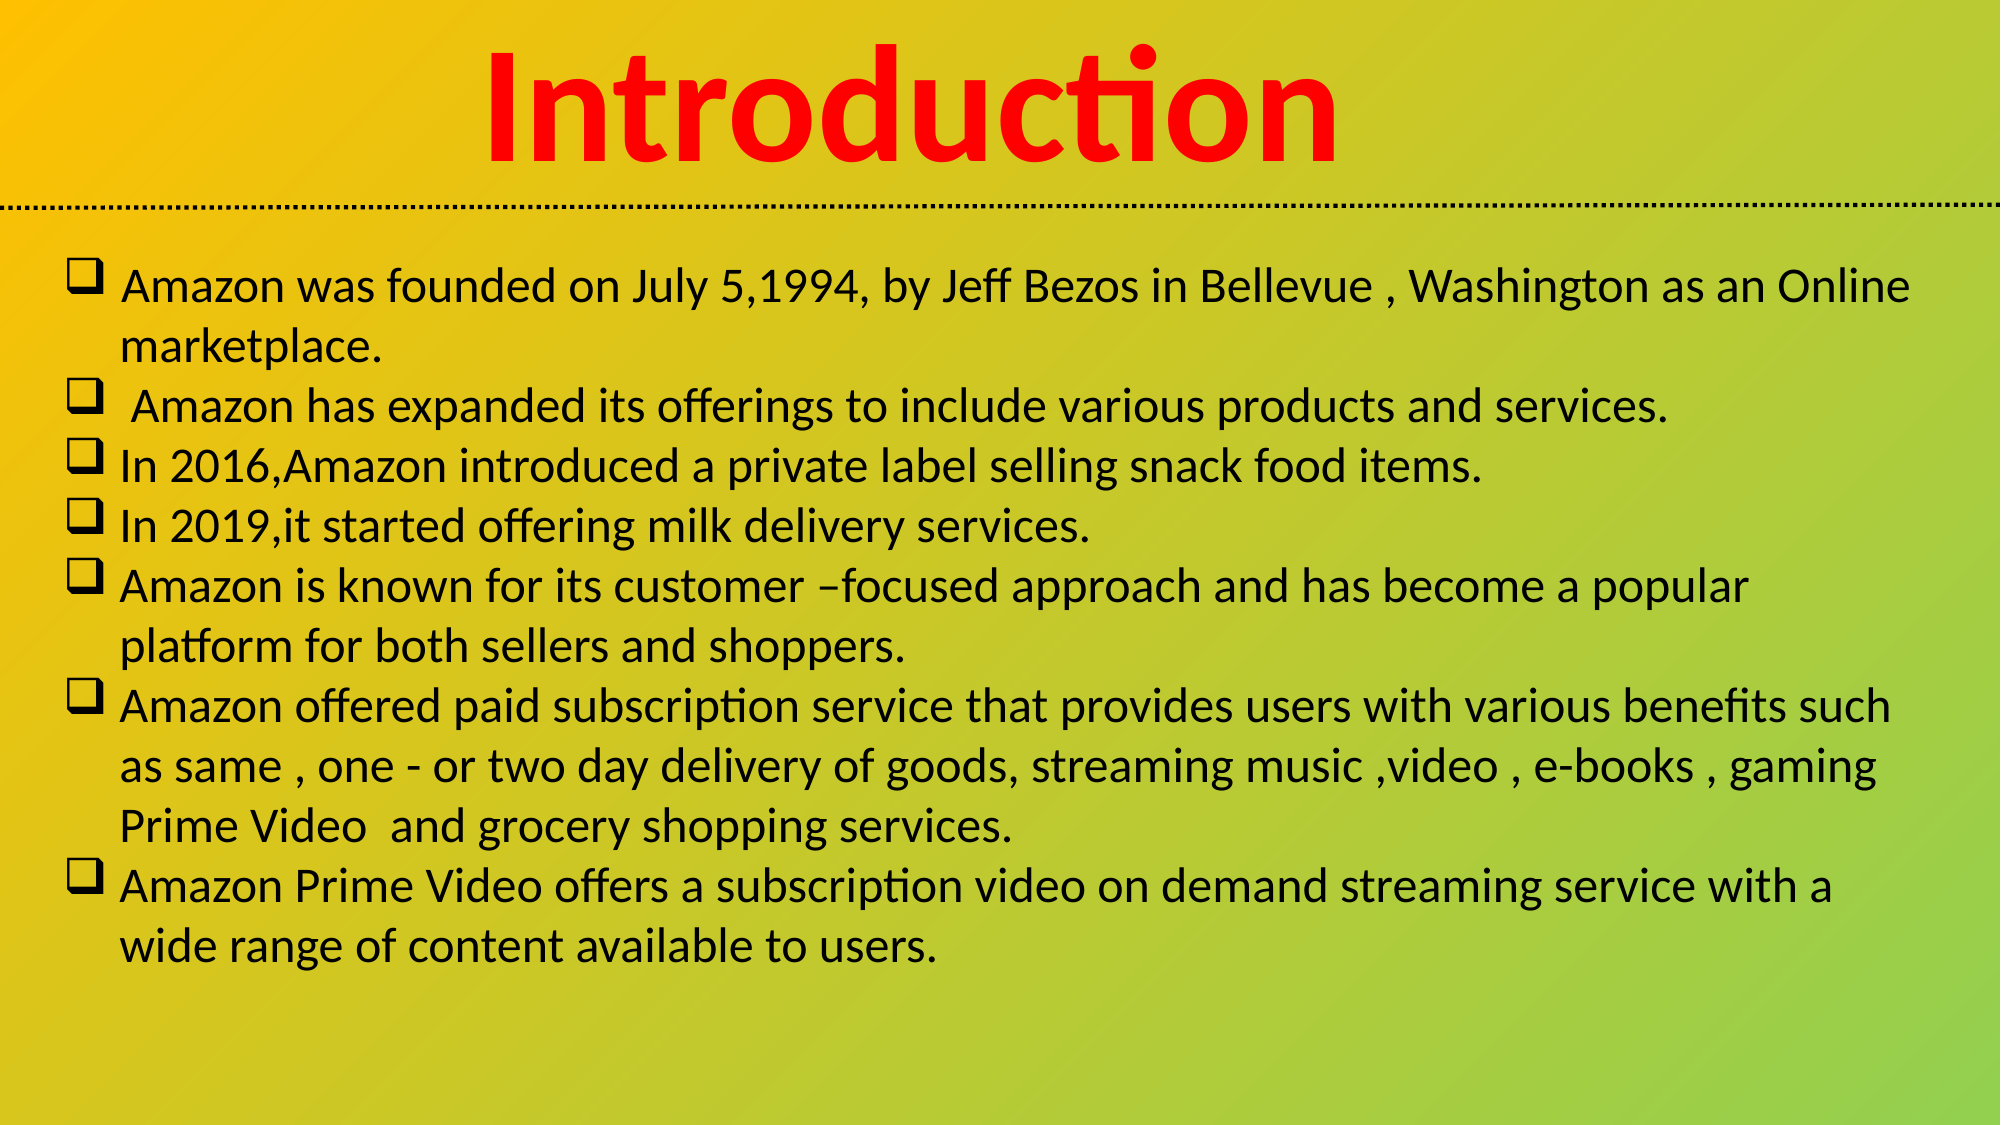

Introduction

 Amazon was founded on July 5,1994, by Jeff Bezos in Bellevue , Washington as an Online
     marketplace.
 Amazon has expanded its offerings to include various products and services.
In 2016,Amazon introduced a private label selling snack food items.
In 2019,it started offering milk delivery services.
Amazon is known for its customer –focused approach and has become a popular platform for both sellers and shoppers.
Amazon offered paid subscription service that provides users with various benefits such as same , one - or two day delivery of goods, streaming music ,video , e-books , gaming Prime Video  and grocery shopping services.
Amazon Prime Video offers a subscription video on demand streaming service with a wide range of content available to users.